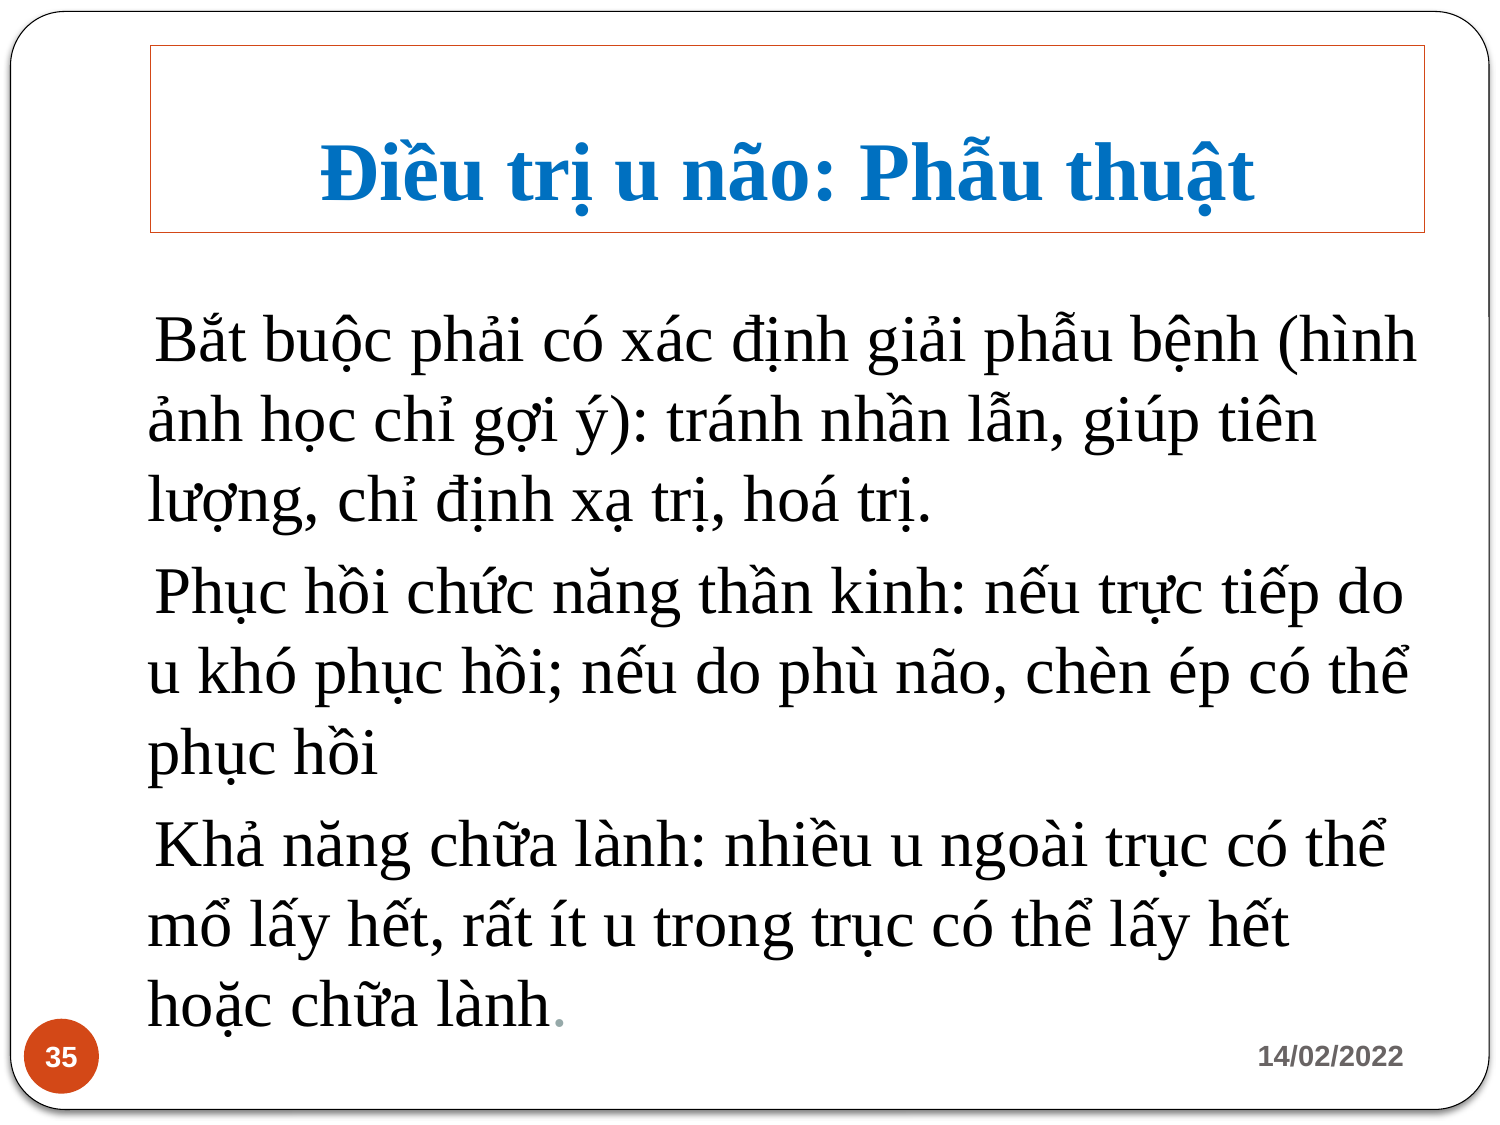

# Điều trị u não: Phẫu thuật
Bắt buộc phải có xác định giải phẫu bệnh (hình ảnh học chỉ gợi ý): tránh nhần lẫn, giúp tiên lượng, chỉ định xạ trị, hoá trị.
Phục hồi chức năng thần kinh: nếu trực tiếp do u khó phục hồi; nếu do phù não, chèn ép có thể phục hồi
Khả năng chữa lành: nhiều u ngoài trục có thể mổ lấy hết, rất ít u trong trục có thể lấy hết hoặc chữa lành.
14/02/2022
35